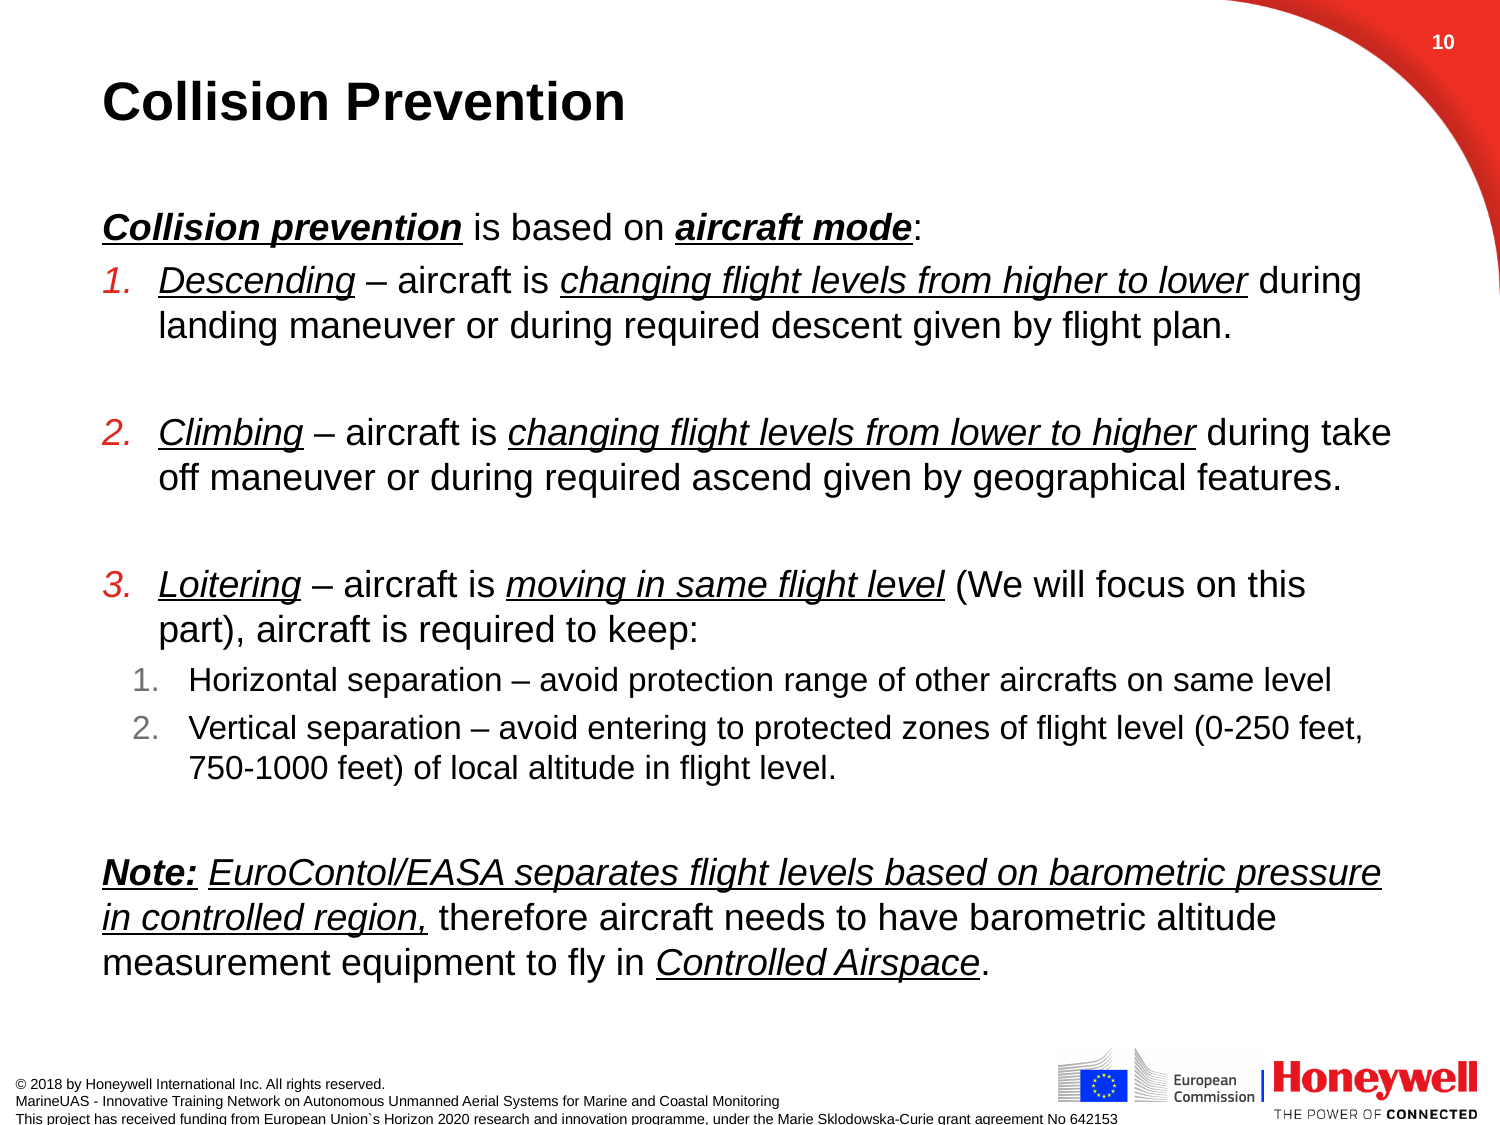

10
# Collision Prevention
Collision prevention is based on aircraft mode:
Descending – aircraft is changing flight levels from higher to lower during landing maneuver or during required descent given by flight plan.

Climbing – aircraft is changing flight levels from lower to higher during take off maneuver or during required ascend given by geographical features.

Loitering – aircraft is moving in same flight level (We will focus on this part), aircraft is required to keep:
Horizontal separation – avoid protection range of other aircrafts on same level
Vertical separation – avoid entering to protected zones of flight level (0-250 feet, 750-1000 feet) of local altitude in flight level.

Note: EuroContol/EASA separates flight levels based on barometric pressure in controlled region, therefore aircraft needs to have barometric altitude measurement equipment to fly in Controlled Airspace.